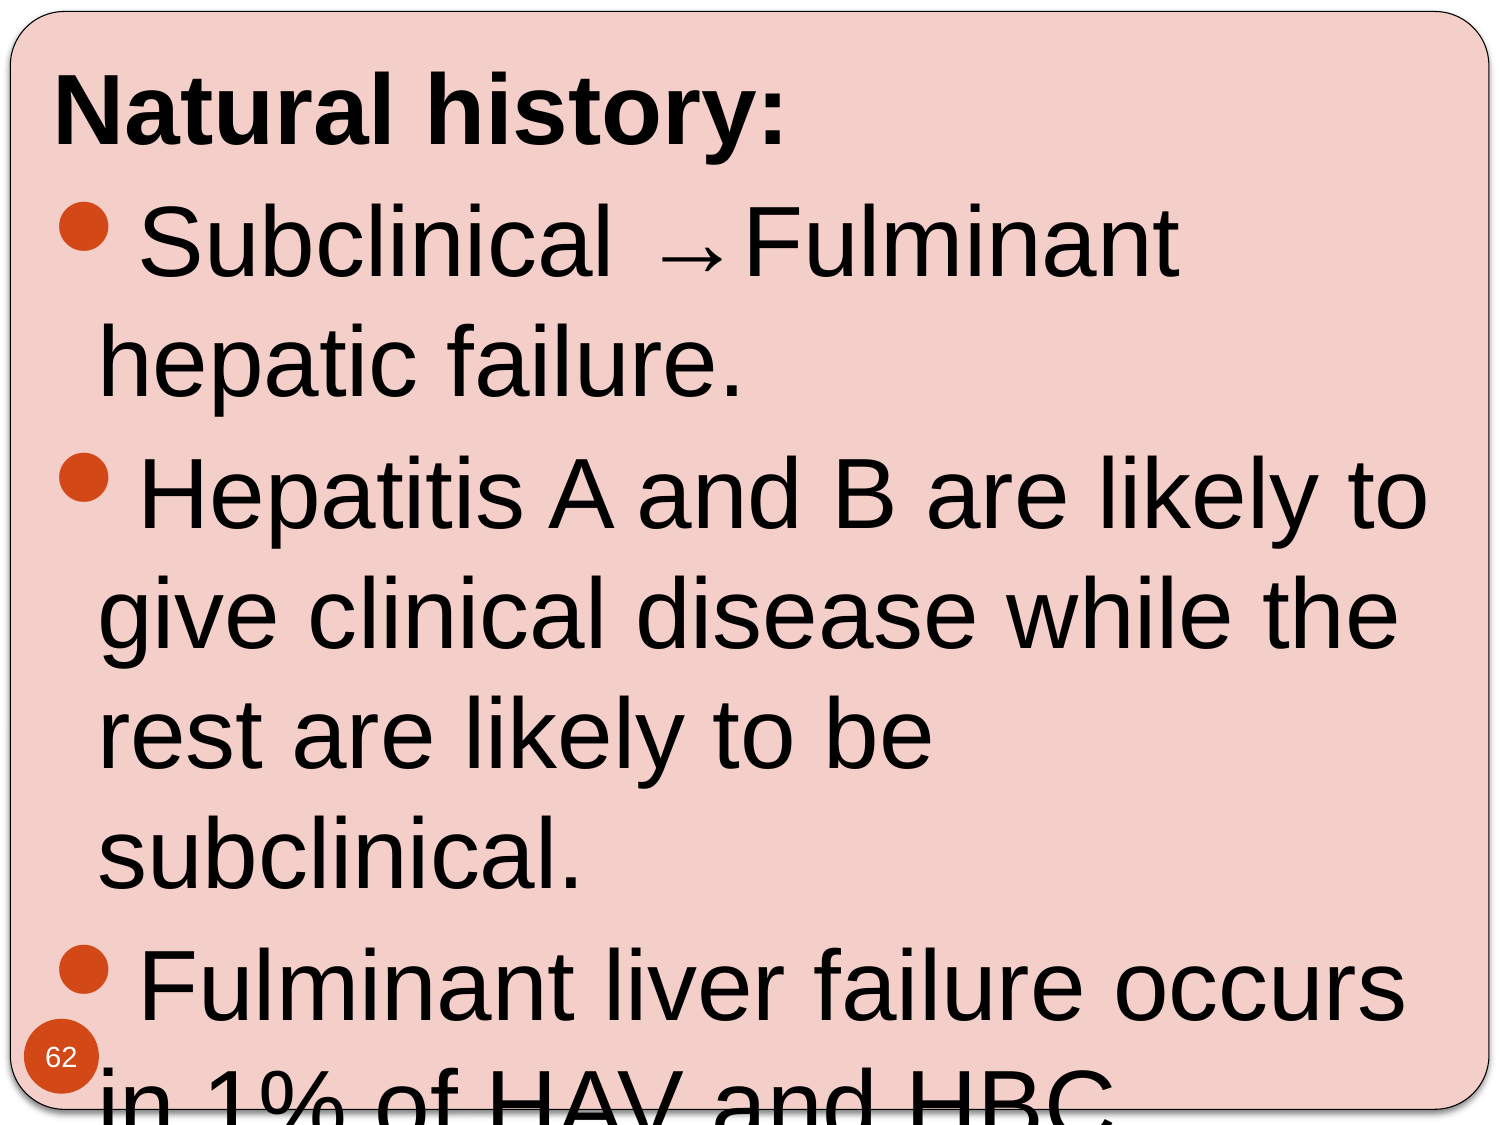

Natural history:
Subclinical →Fulminant hepatic failure.
Hepatitis A and B are likely to give clinical disease while the rest are likely to be subclinical.
Fulminant liver failure occurs in 1% of HAV and HBC infections.

62